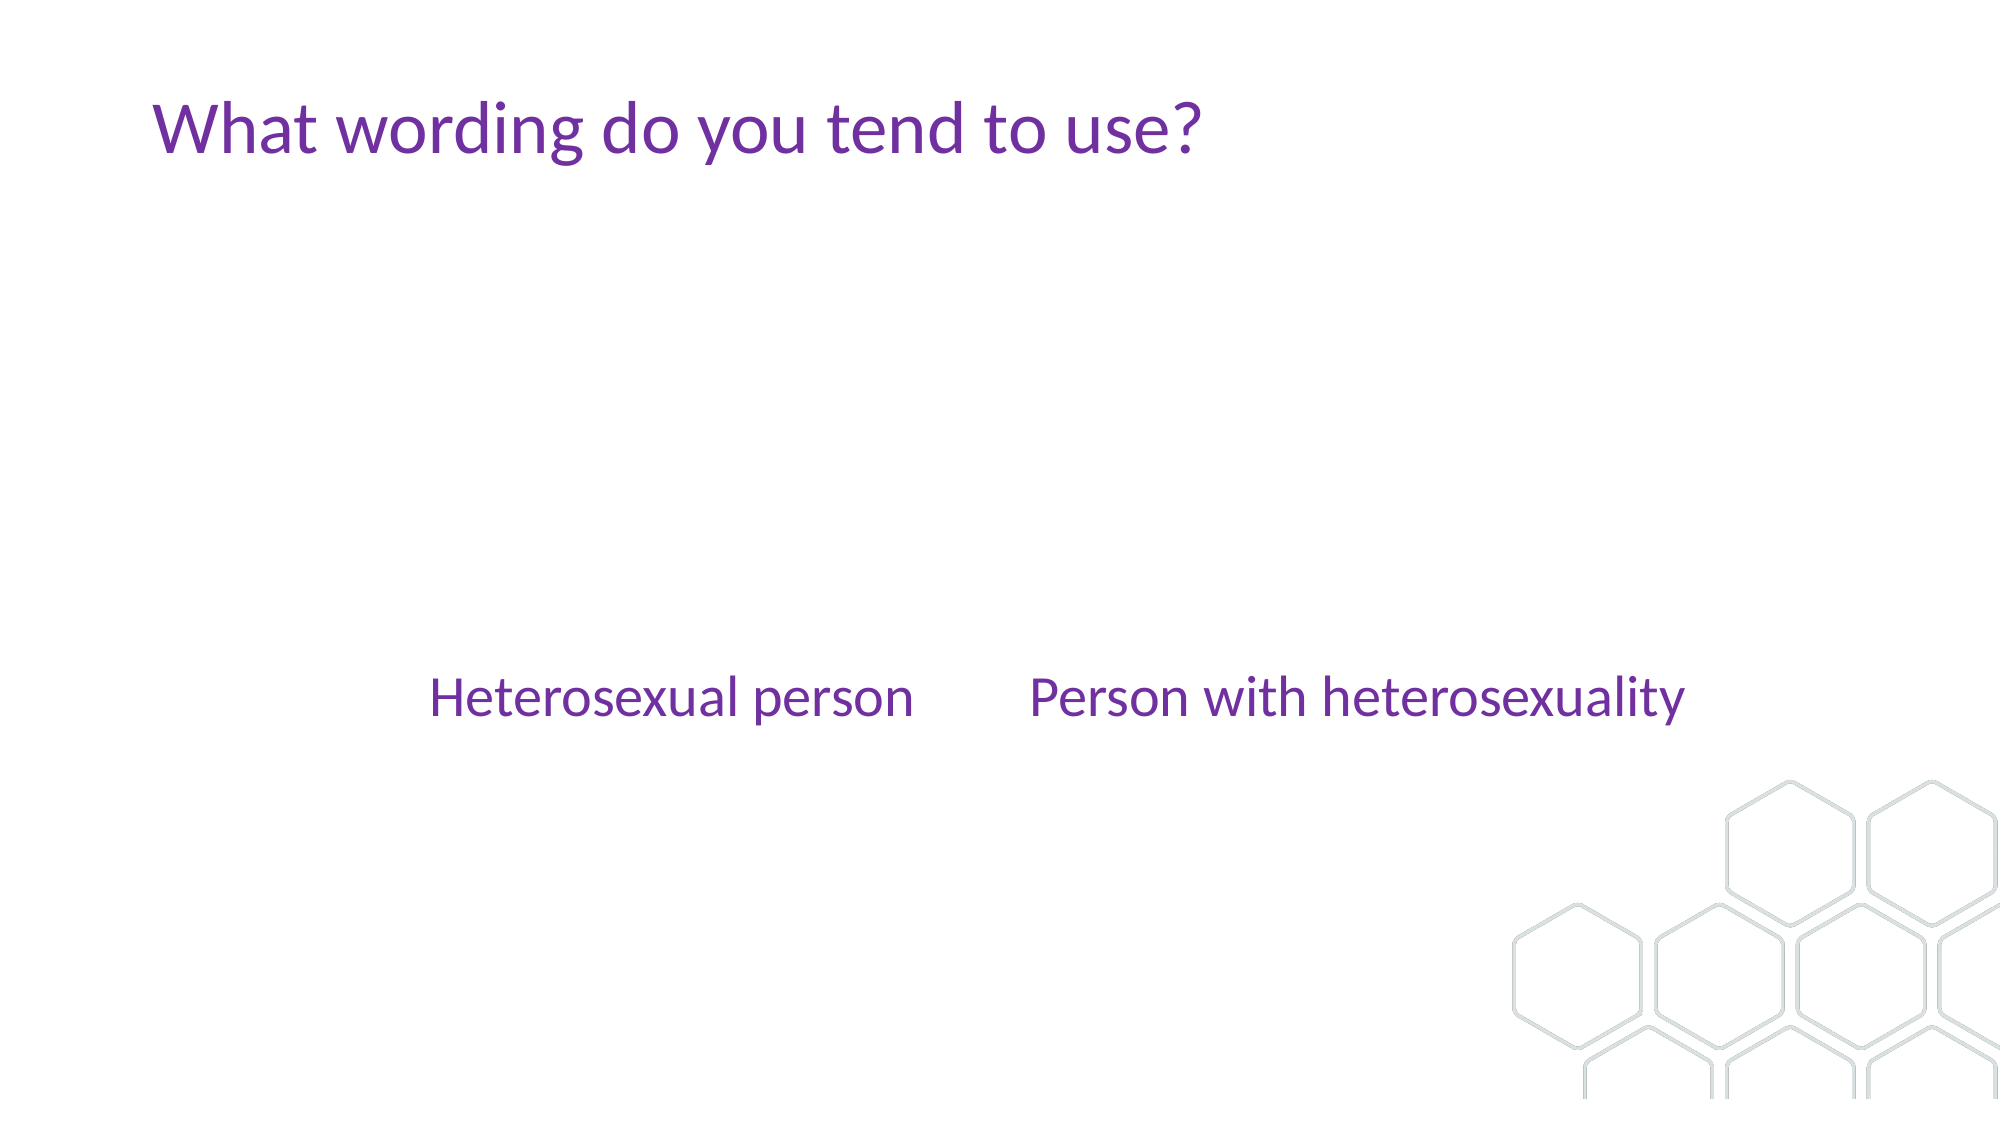

# What wording do you tend to use?
Heterosexual person	Person with heterosexuality